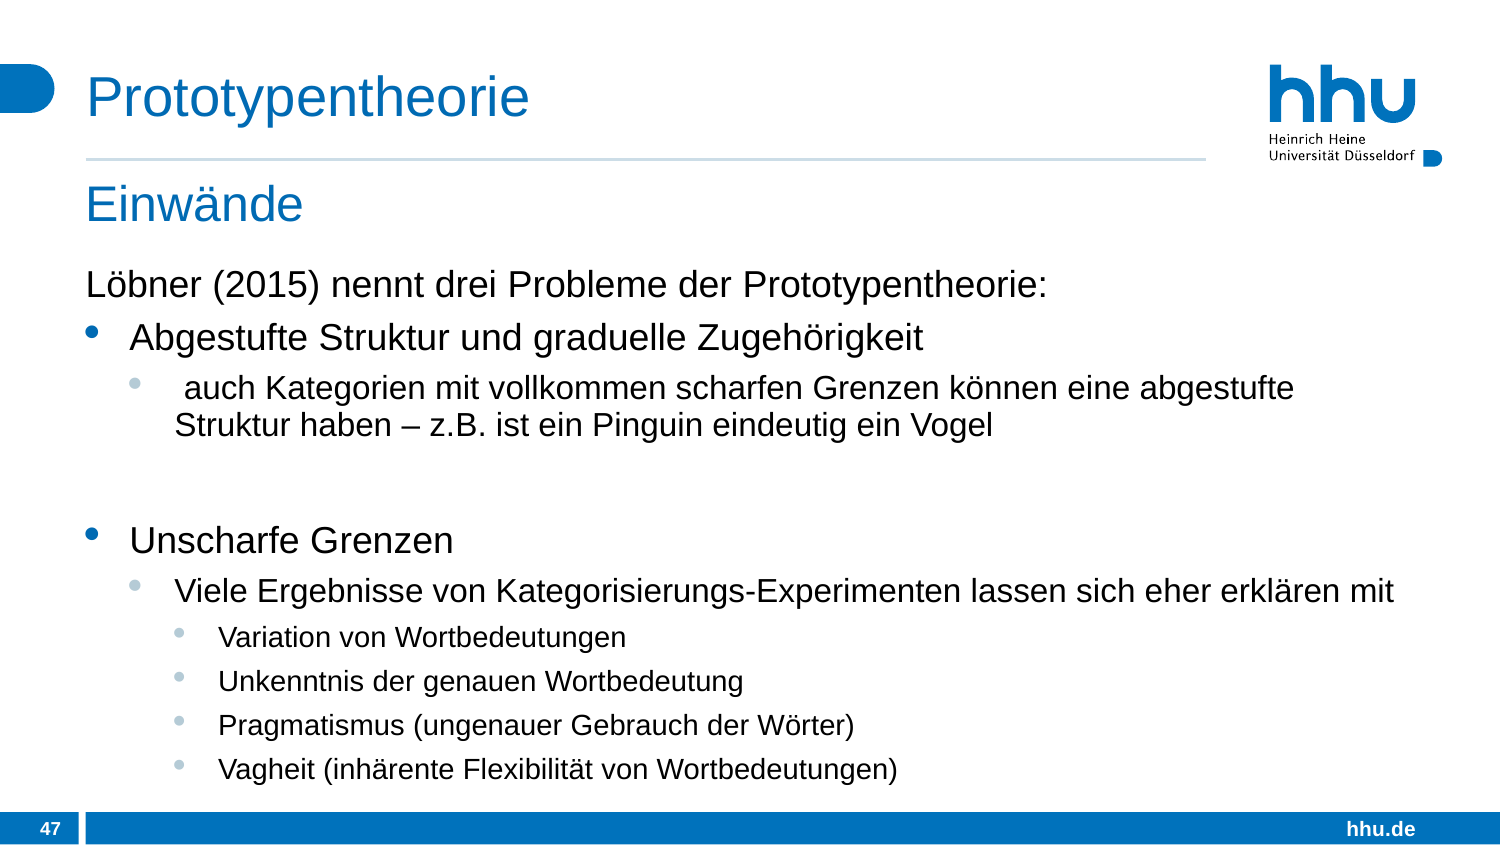

# Prototypentheorie
Einwände
Löbner (2015) nennt drei Probleme der Prototypentheorie:
Abgestufte Struktur und graduelle Zugehörigkeit
 auch Kategorien mit vollkommen scharfen Grenzen können eine abgestufte Struktur haben – z.B. ist ein Pinguin eindeutig ein Vogel

Unscharfe Grenzen
Viele Ergebnisse von Kategorisierungs-Experimenten lassen sich eher erklären mit
Variation von Wortbedeutungen
Unkenntnis der genauen Wortbedeutung
Pragmatismus (ungenauer Gebrauch der Wörter)
Vagheit (inhärente Flexibilität von Wortbedeutungen)
47